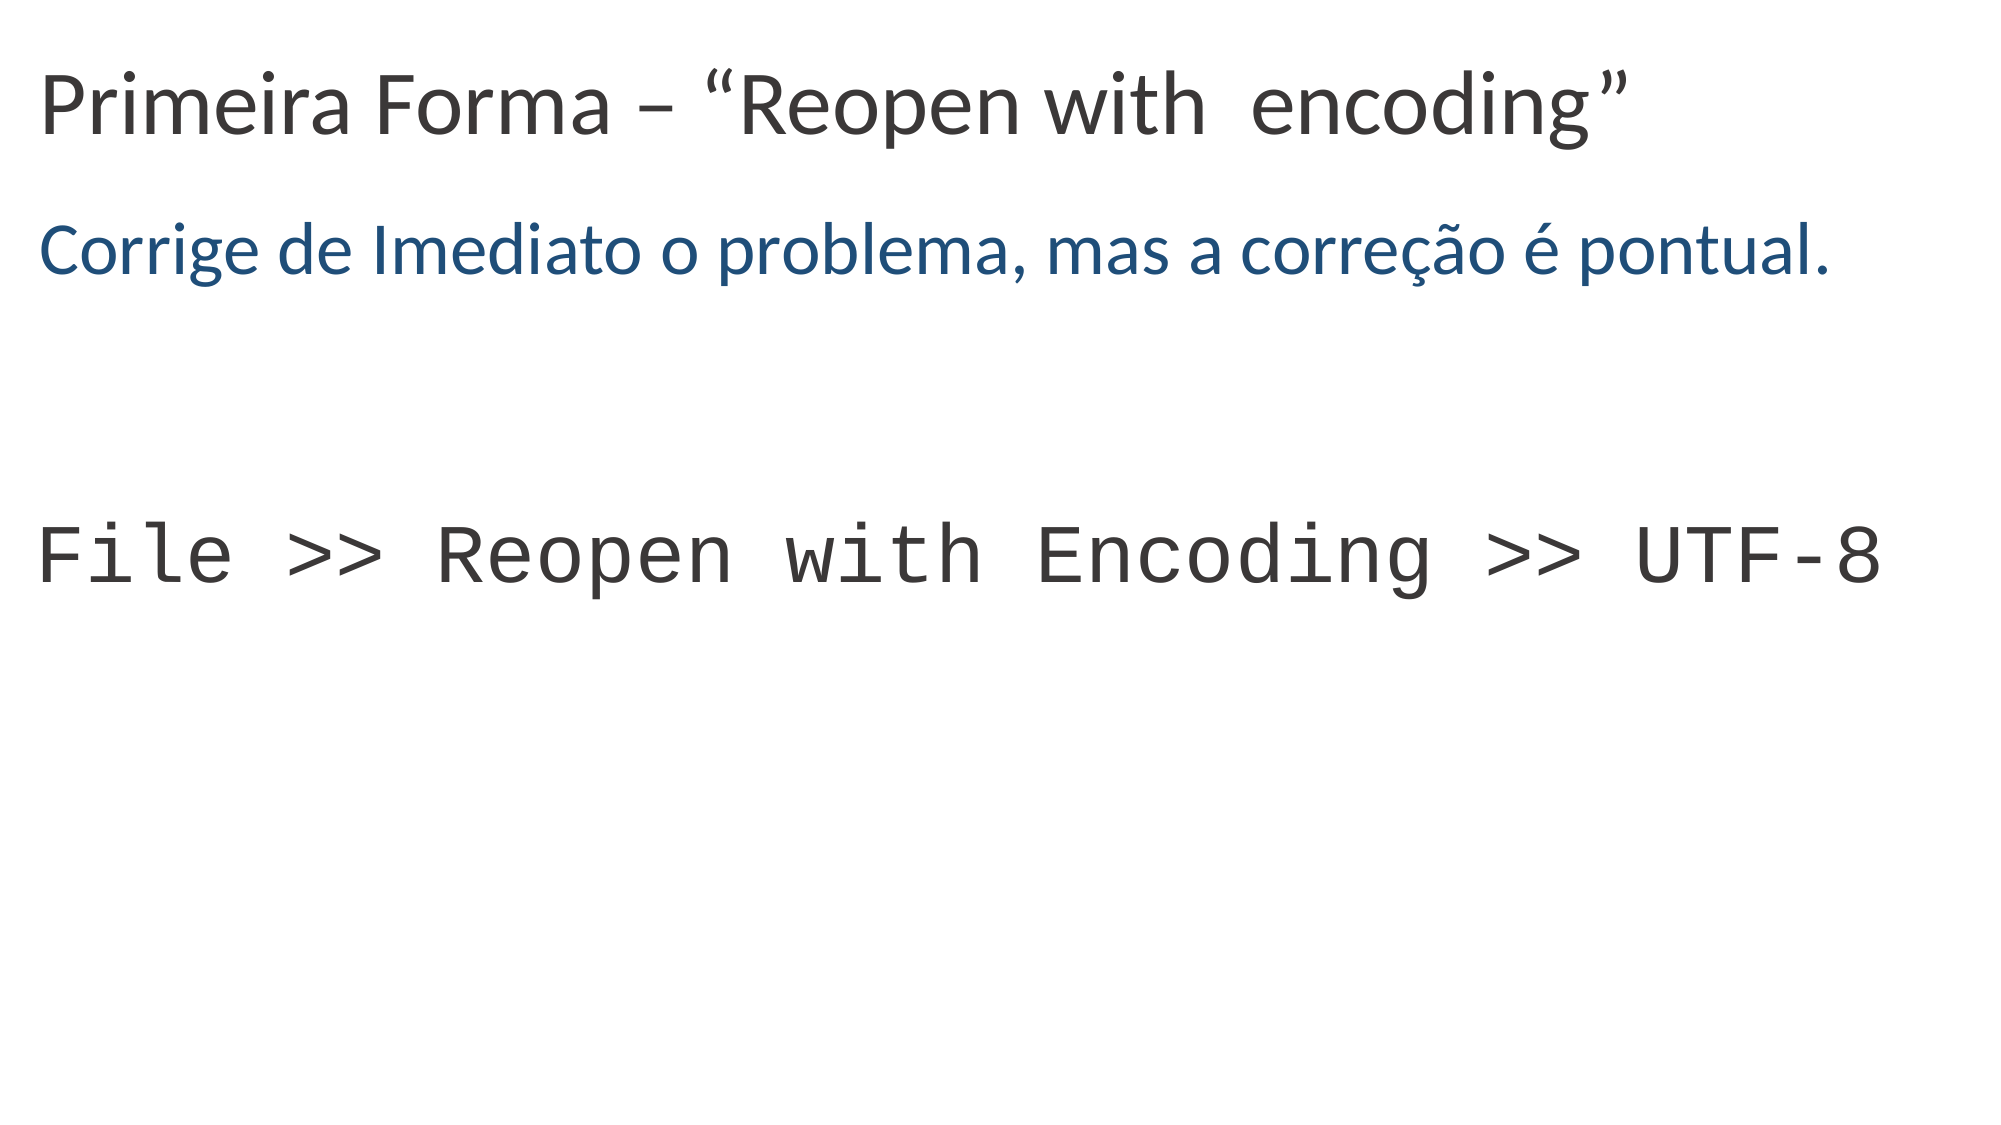

Primeira Forma – “Reopen with  encoding”
Corrige de Imediato o problema, mas a correção é pontual.
File >> Reopen with Encoding >> UTF-8